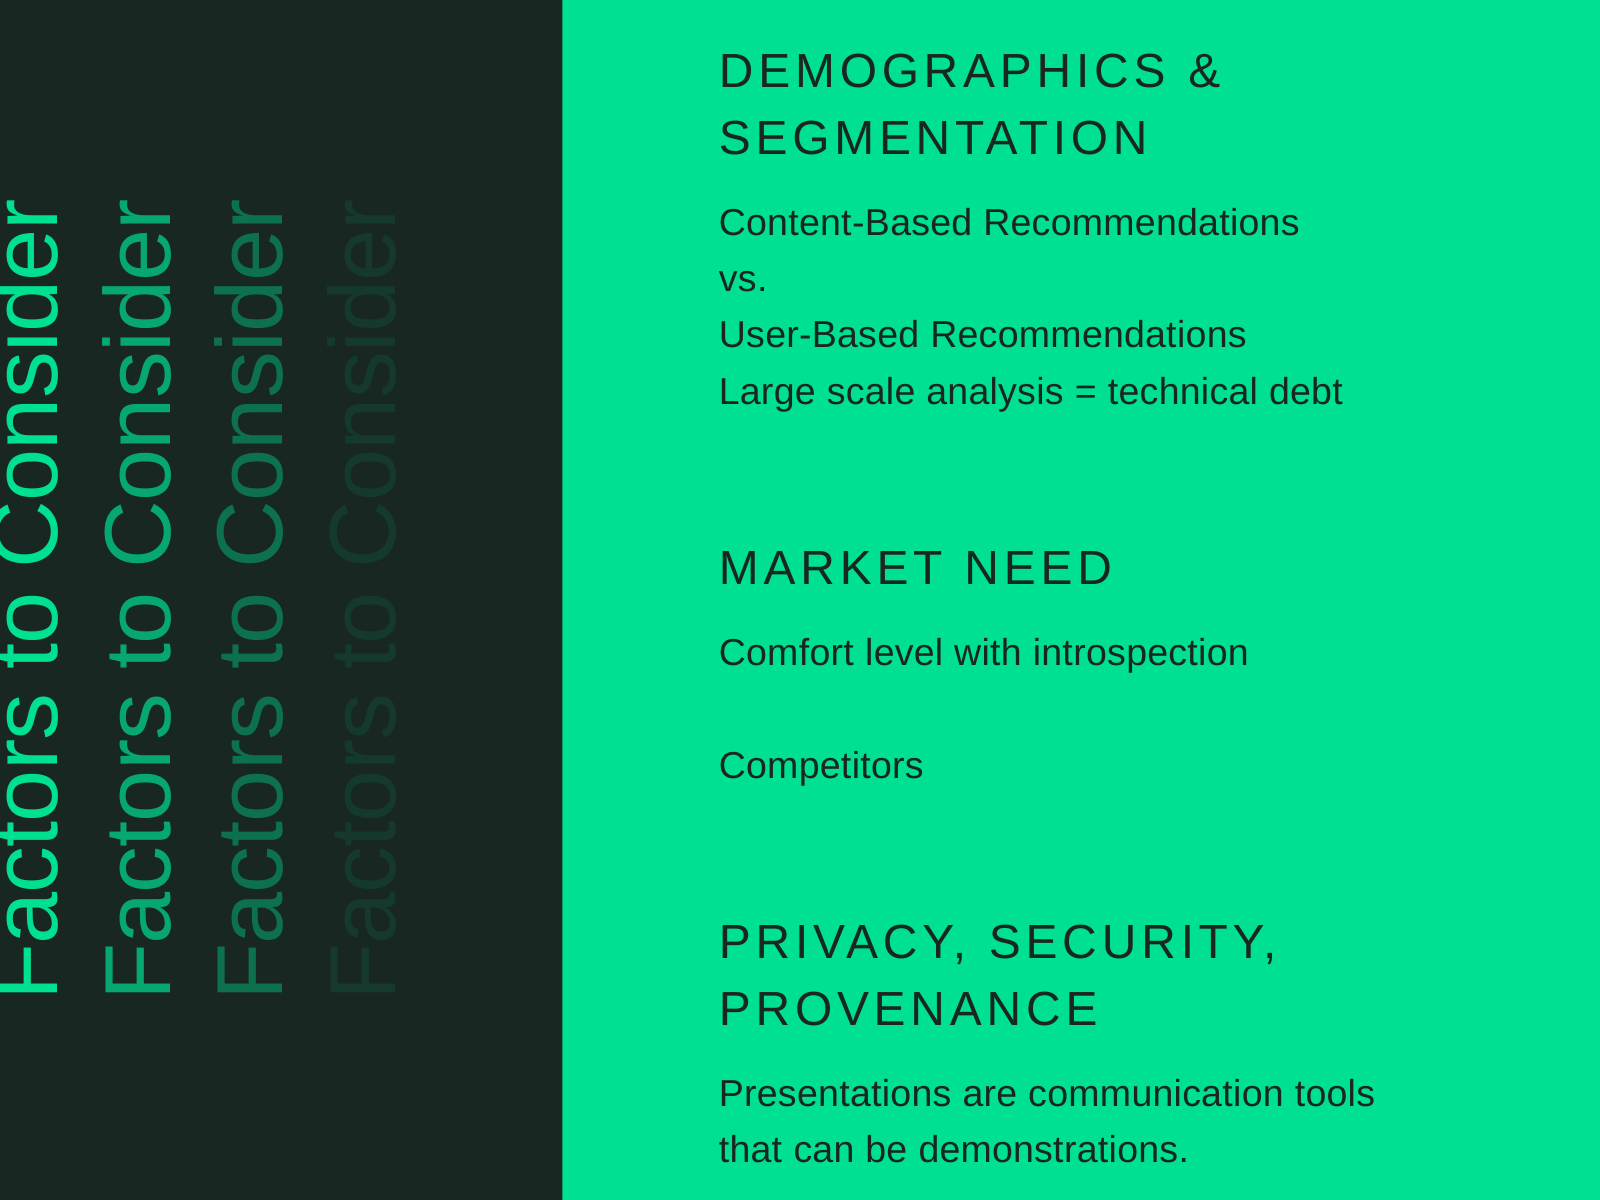

DEMOGRAPHICS & SEGMENTATION
Content-Based Recommendations
vs.
User-Based Recommendations
Large scale analysis = technical debt
MARKET NEED
Comfort level with introspection

Competitors
PRIVACY, SECURITY, PROVENANCE
Presentations are communication tools that can be demonstrations.
Factors to Consider
Factors to Consider
Factors to Consider
Factors to Consider